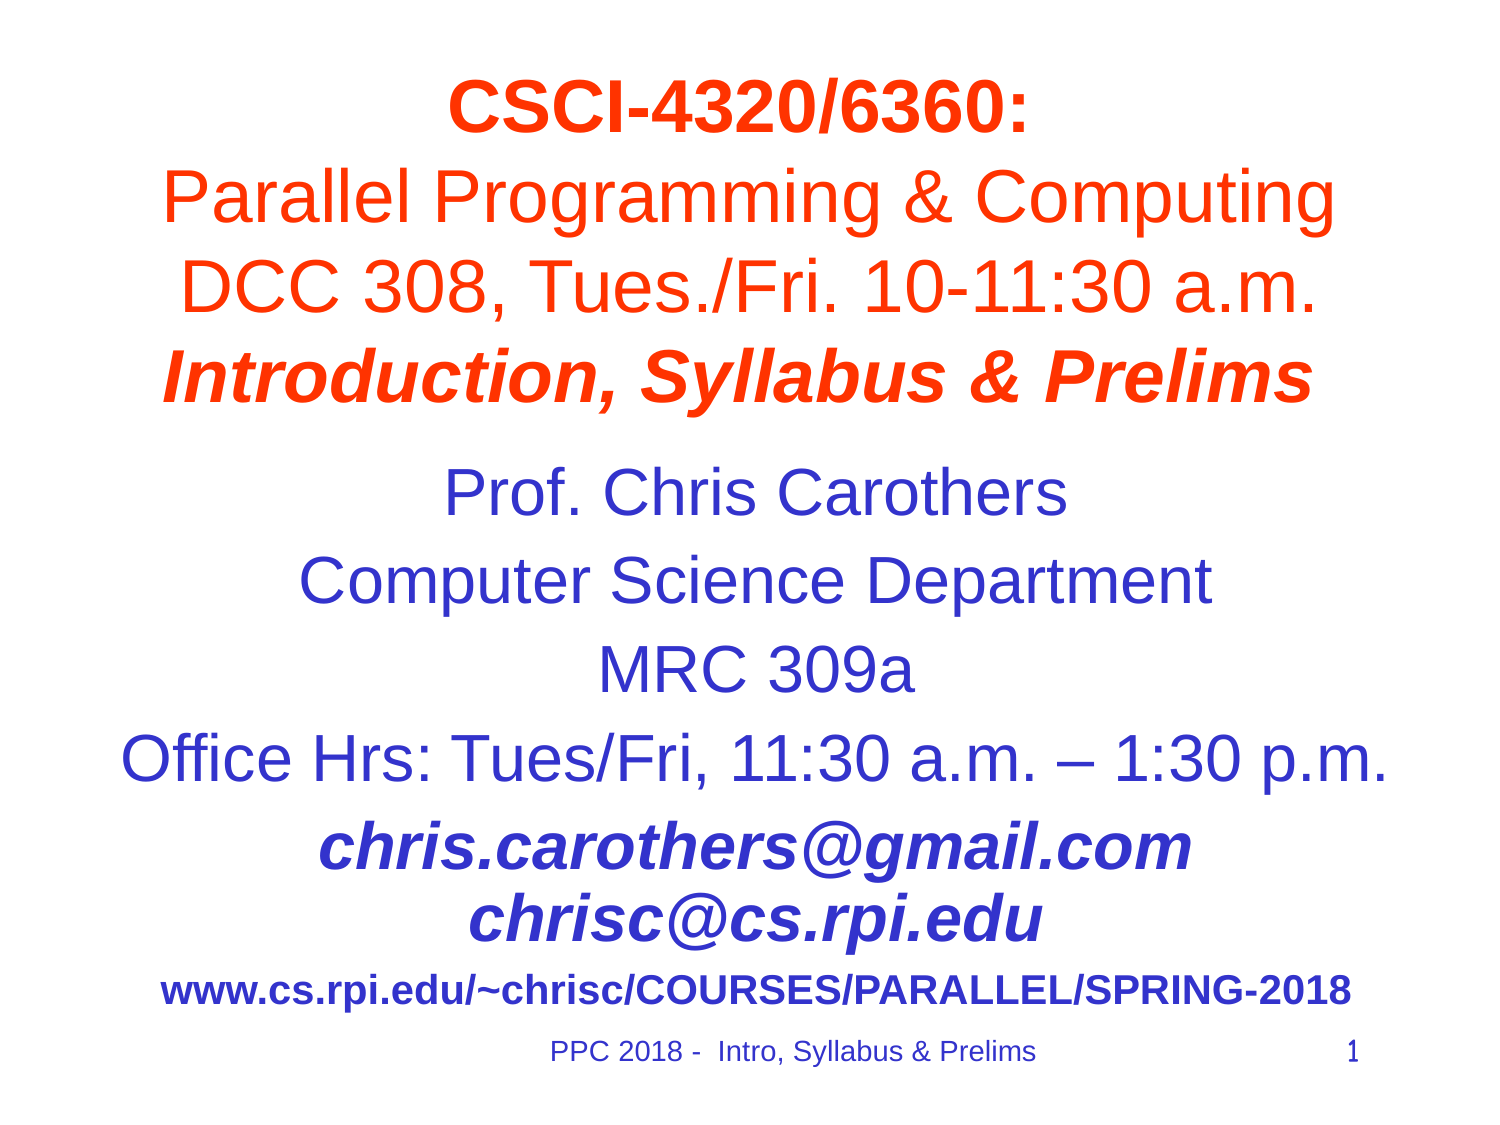

# CSCI-4320/6360: Parallel Programming & Computing DCC 308, Tues./Fri. 10-11:30 a.m. Introduction, Syllabus & Prelims
Prof. Chris Carothers
Computer Science Department
MRC 309a
Office Hrs: Tues/Fri, 11:30 a.m. – 1:30 p.m.
chris.carothers@gmail.com chrisc@cs.rpi.edu
www.cs.rpi.edu/~chrisc/COURSES/PARALLEL/SPRING-2018

PPC 2018 -  Intro, Syllabus & Prelims
1